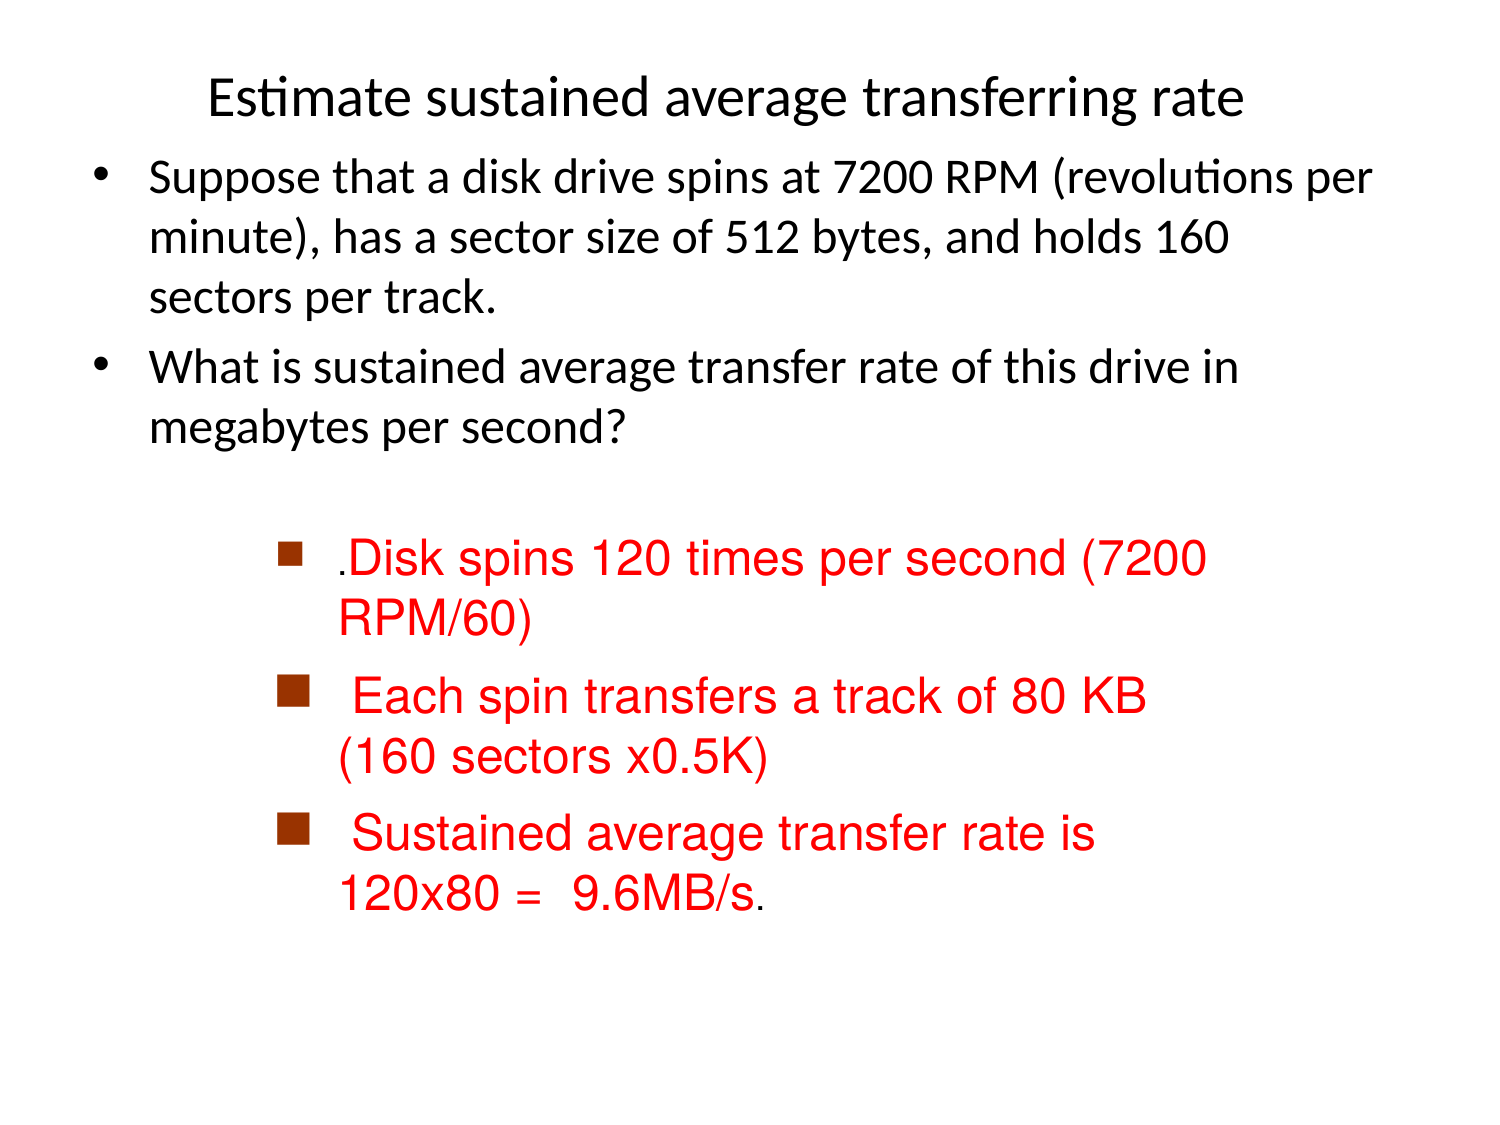

# Estimate sustained average transferring rate
Suppose that a disk drive spins at 7200 RPM (revolutions per minute), has a sector size of 512 bytes, and holds 160 sectors per track.
What is sustained average transfer rate of this drive in megabytes per second?

.Disk spins 120 times per second (7200 RPM/60)
 Each spin transfers a track of 80 KB  (160 sectors x0.5K)
 Sustained average transfer rate is  120x80 =  9.6MB/s.